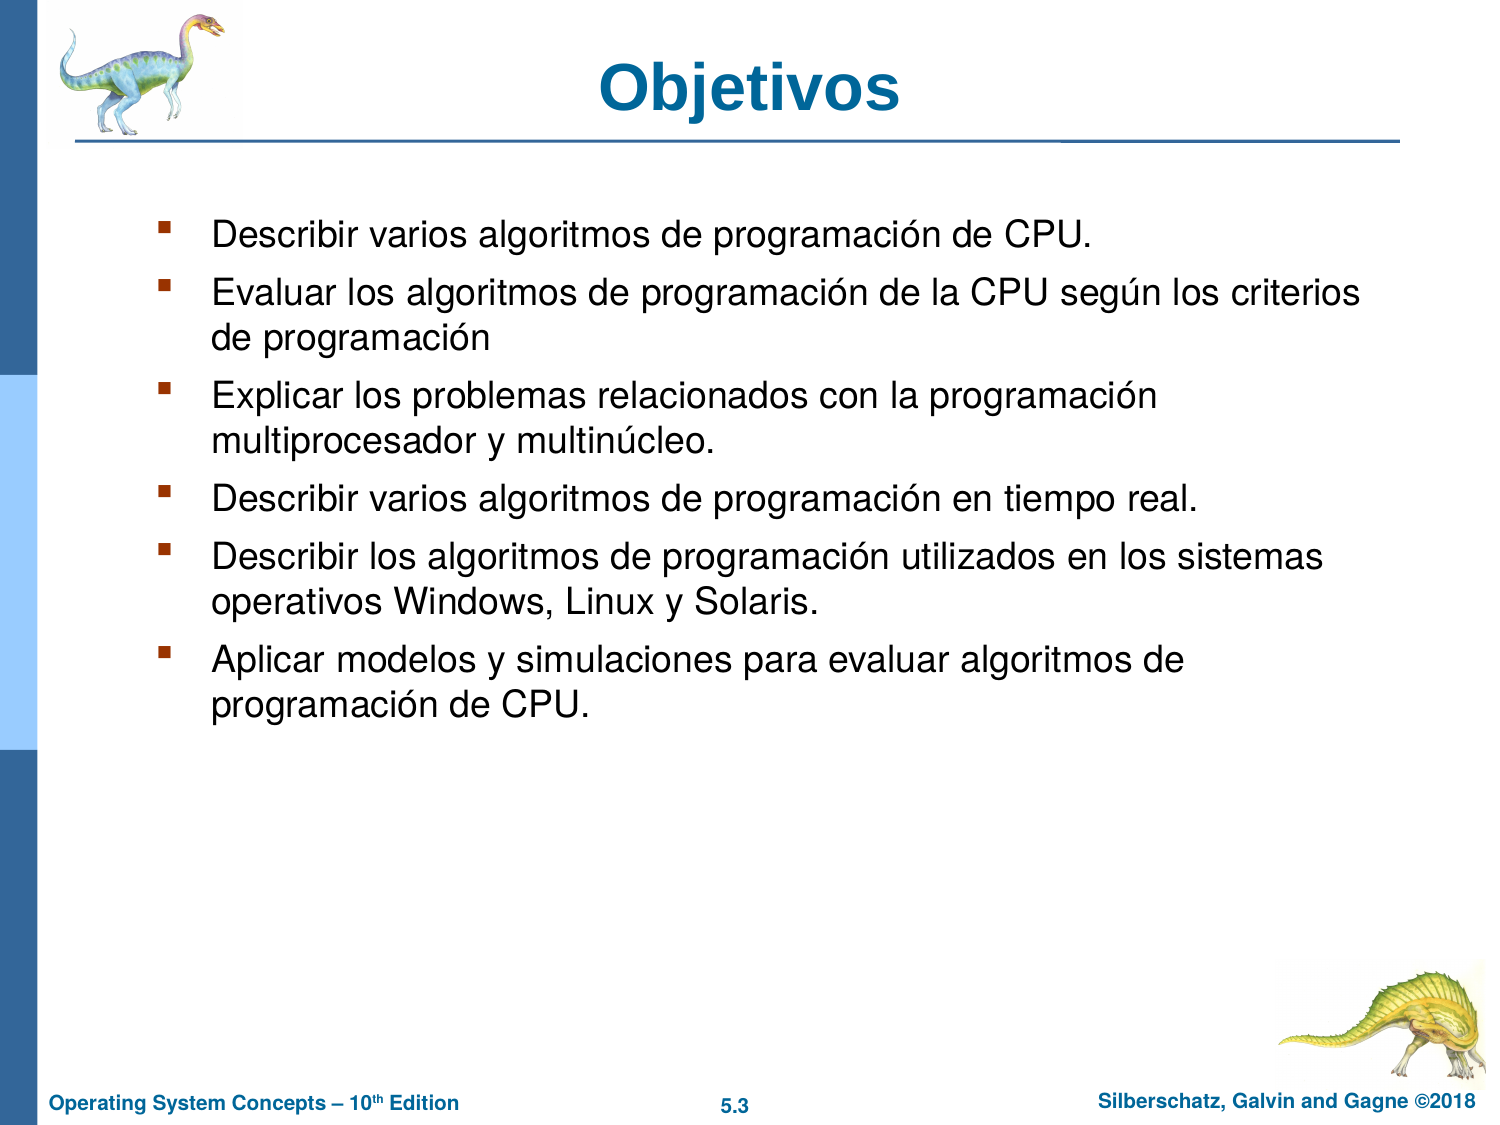

# Objetivos
Describir varios algoritmos de programación de CPU.
Evaluar los algoritmos de programación de la CPU según los criterios de programación
Explicar los problemas relacionados con la programación multiprocesador y multinúcleo.
Describir varios algoritmos de programación en tiempo real.
Describir los algoritmos de programación utilizados en los sistemas operativos Windows, Linux y Solaris.
Aplicar modelos y simulaciones para evaluar algoritmos de programación de CPU.